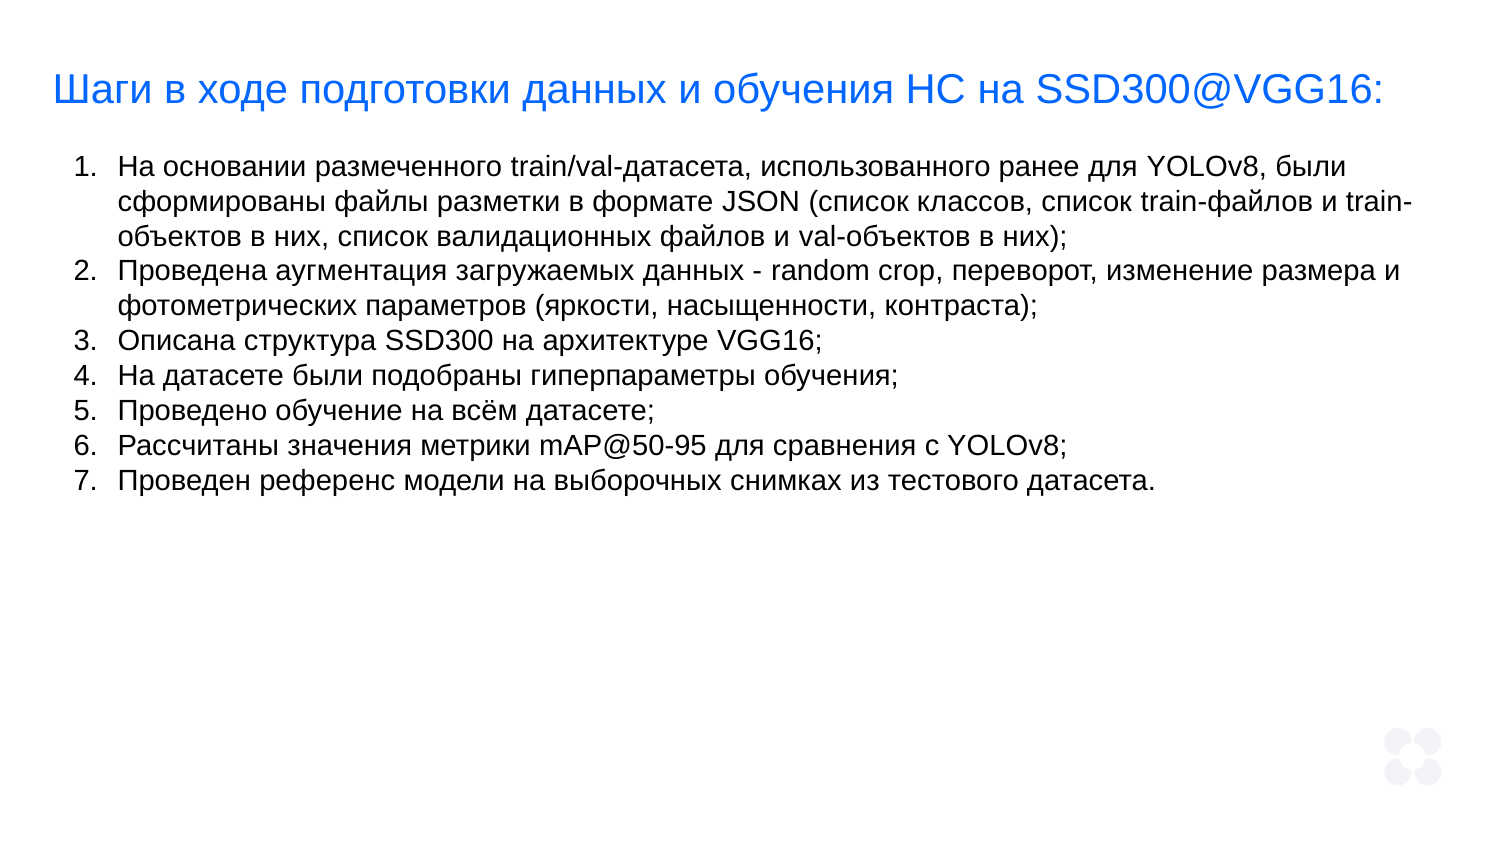

Шаги в ходе подготовки данных и обучения НС на SSD300@VGG16:

На основании размеченного train/val-датасета, использованного ранее для YOLOv8, были сформированы файлы разметки в формате JSON (список классов, список train-файлов и train-объектов в них, список валидационных файлов и val-объектов в них);
Проведена аугментация загружаемых данных - random crop, переворот, изменение размера и фотометрических параметров (яркости, насыщенности, контраста);
Описана структура SSD300 на архитектуре VGG16;
На датасете были подобраны гиперпараметры обучения;
Проведено обучение на всём датасете;
Рассчитаны значения метрики mAP@50-95 для сравнения c YOLOv8;
Проведен референс модели на выборочных снимках из тестового датасета.